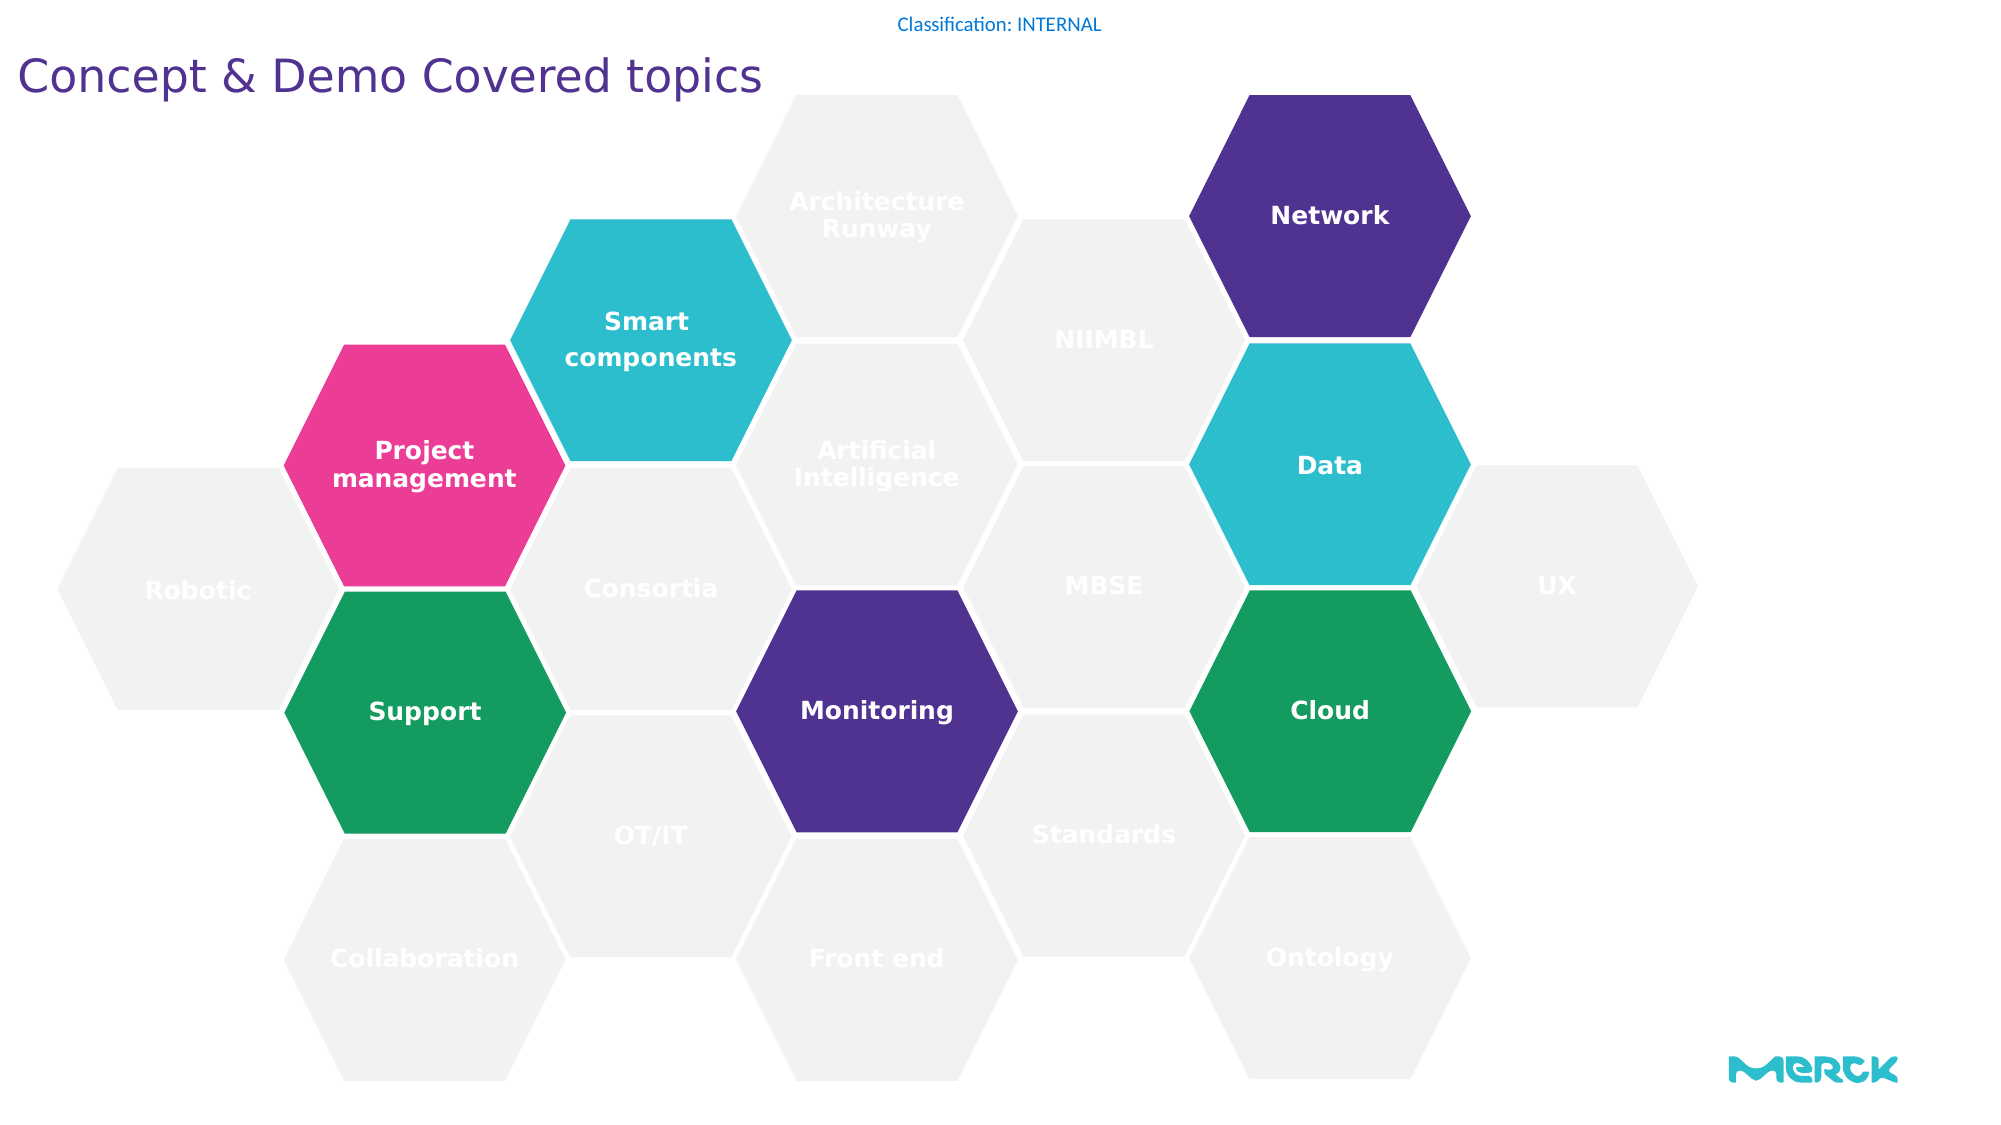

Concept & Demo Covered topics

Architecture Runway
Network
Smart
components
NIIMBL
Data
Artificial Intelligence
Project management
UX
MBSE
Robotic
Consortia

Cloud
Monitoring
Support

Standards
OT/IT

Ontology
Collaboration
Front end